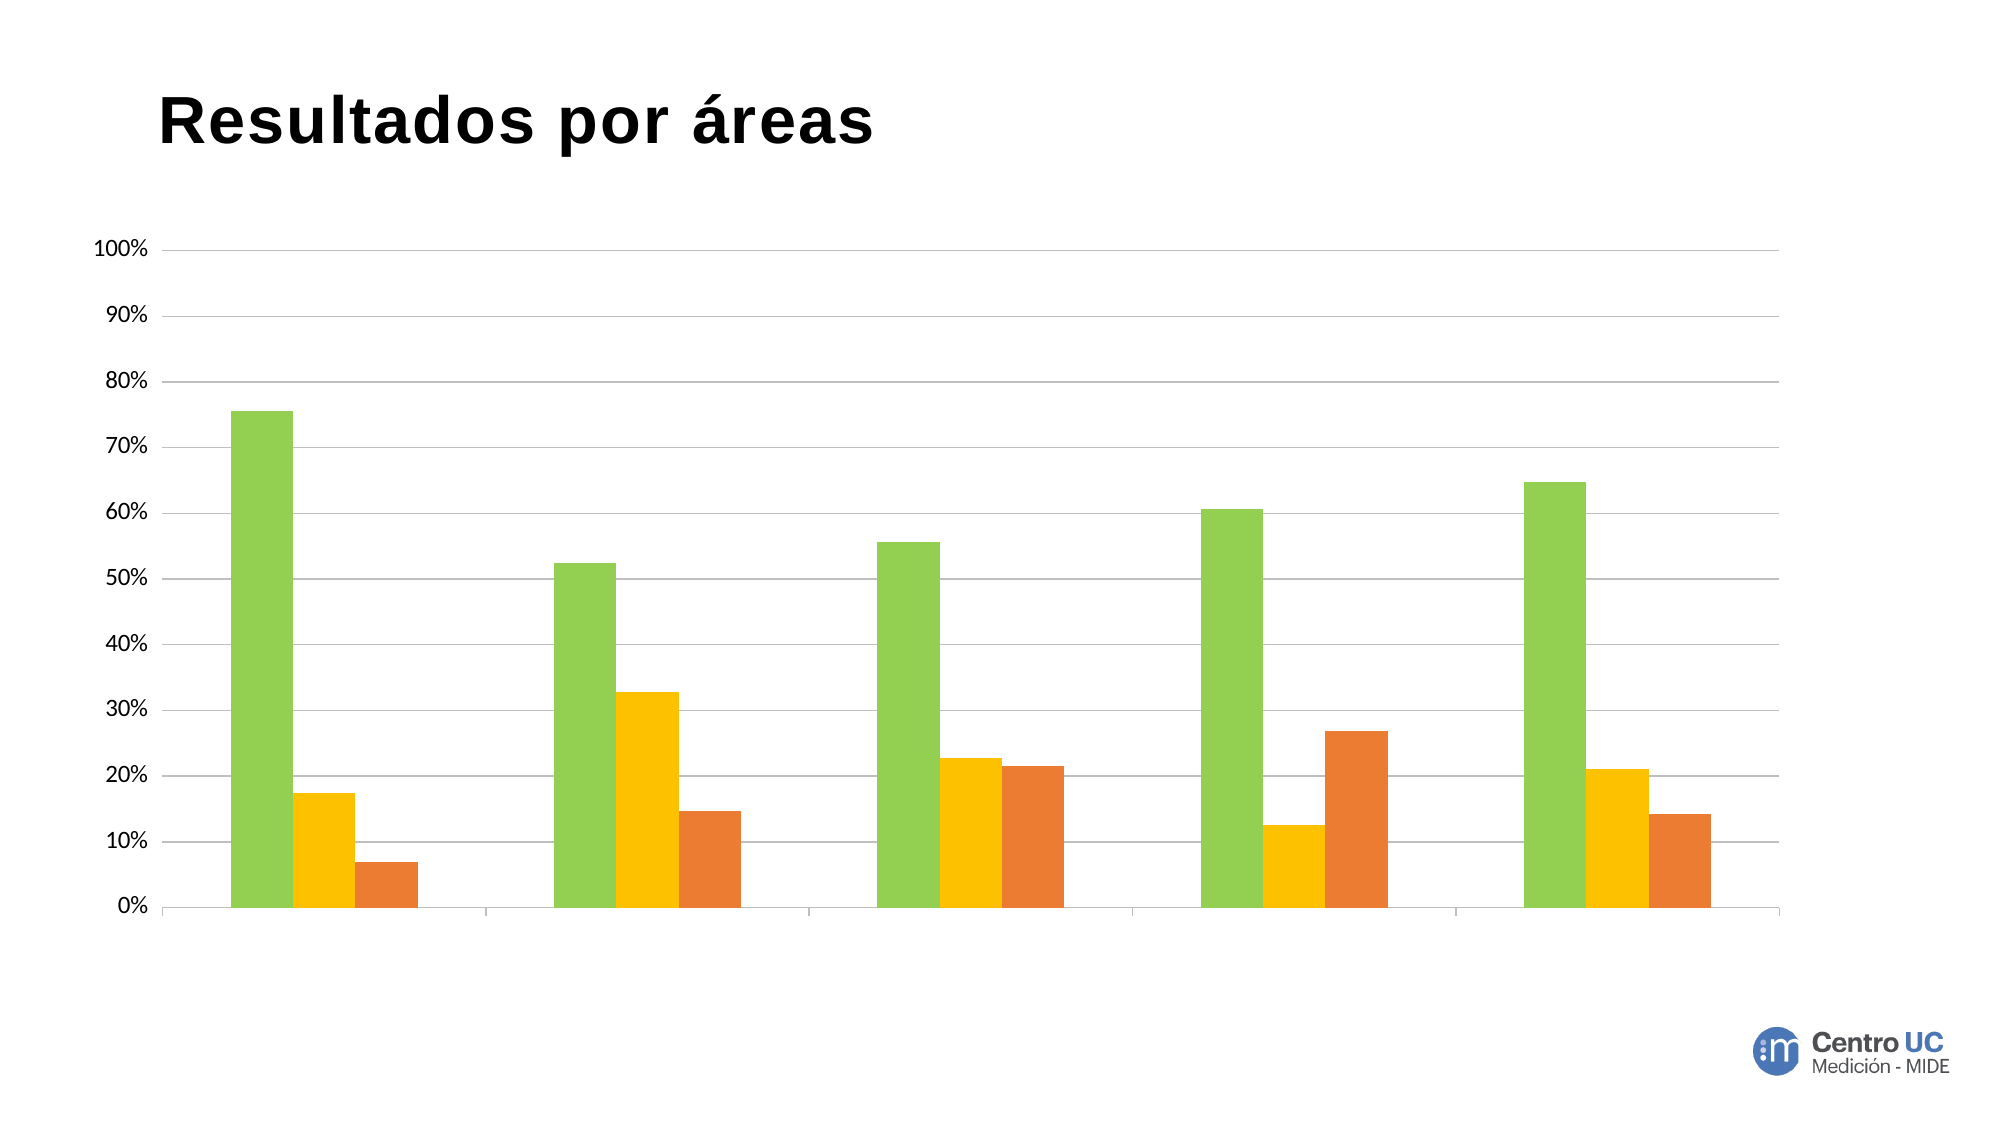

# Resultados por áreas

### Chart

| Category | Apreciación Positiva | Apreciación Positiva | Apreciación Positiva |
|---|---|---|---|
| Subdirección de Finanzas | 0.7553571428571428 | 0.175 | 0.06964285714285715 |
| Subdirección de Tesorería Municipal | 0.525 | 0.3275 | 0.1475 |
| Subdirección de Rentas Municipales | 0.5565 | 0.2275 | 0.216 |
| Subdirección de Gestion y Recursos Internos | 0.60625 | 0.125 | 0.26875 |
| Subdirección de Administración | 0.6475 | 0.21 | 0.1425 |